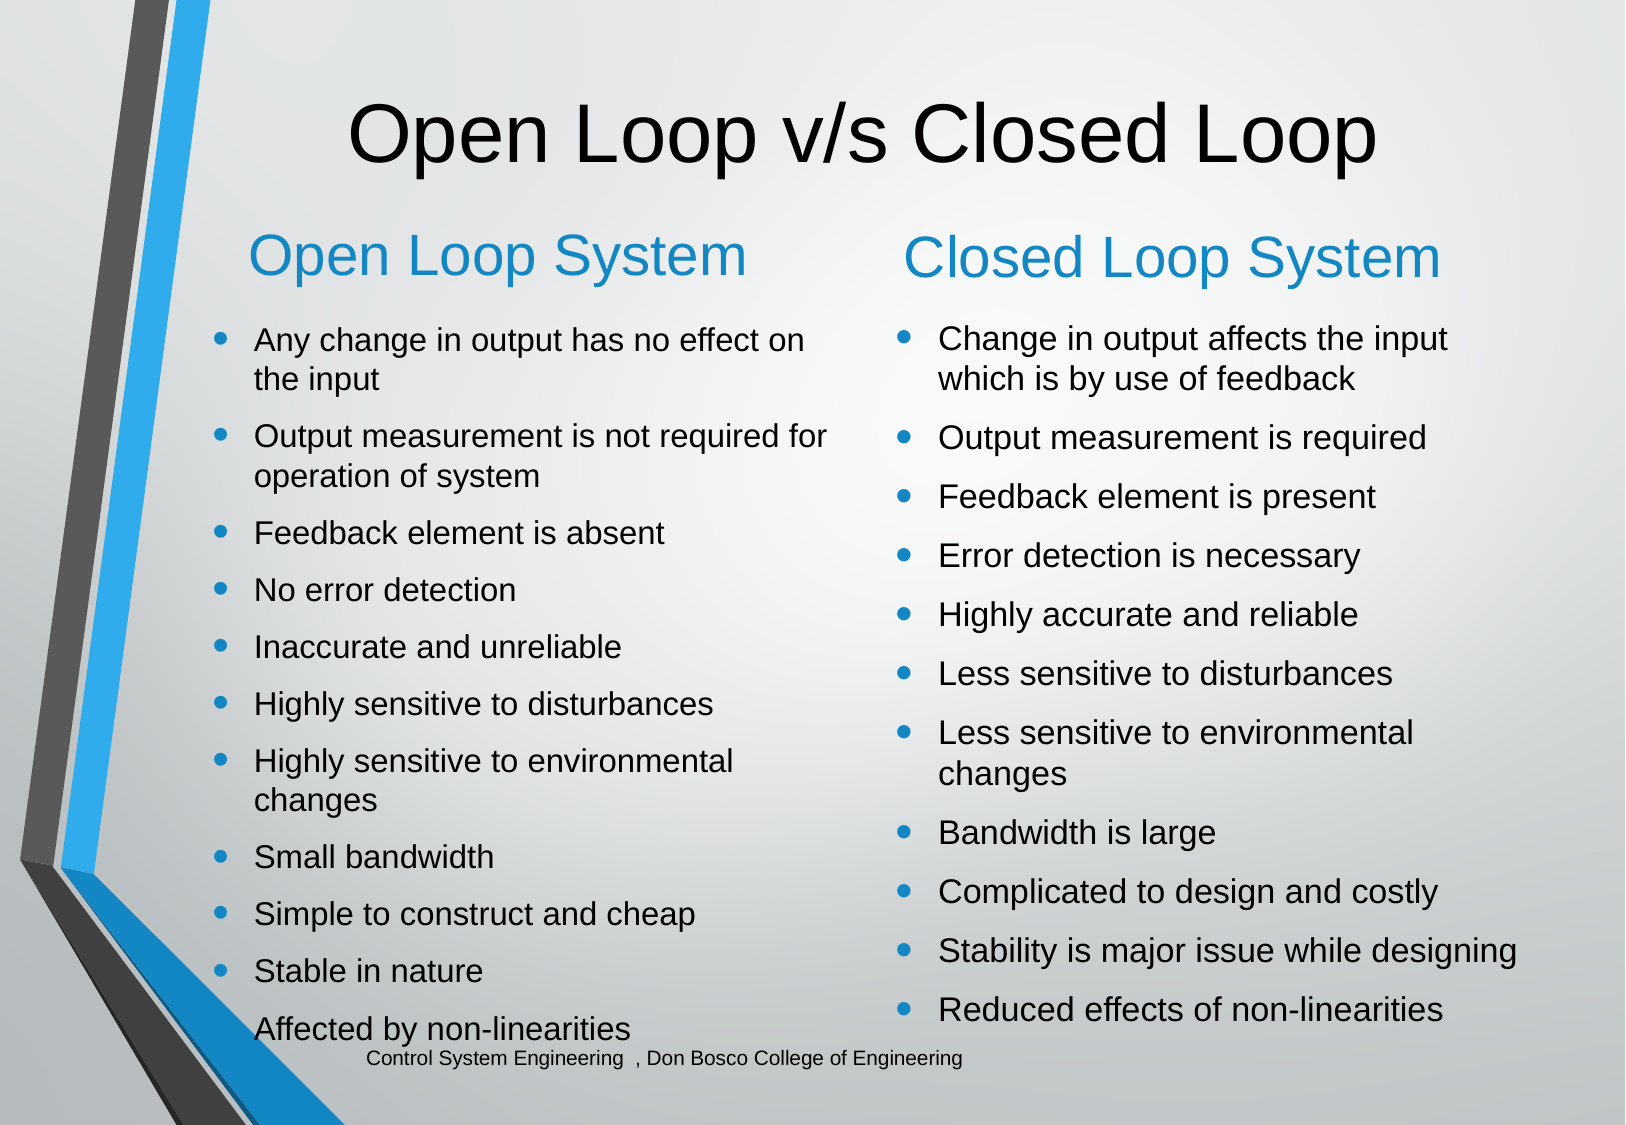

Open Loop v/s Closed Loop
Open Loop System
Closed Loop System
Change in output affects the input which is by use of feedback
Output measurement is required
Feedback element is present
Error detection is necessary
Highly accurate and reliable
Less sensitive to disturbances
Less sensitive to environmental changes
Bandwidth is large
Complicated to design and costly
Stability is major issue while designing
Reduced effects of non-linearities
Any change in output has no effect on the input
Output measurement is not required for operation of system
Feedback element is absent
No error detection
Inaccurate and unreliable
Highly sensitive to disturbances
Highly sensitive to environmental changes
Small bandwidth
Simple to construct and cheap
Stable in nature
Affected by non-linearities
Control System Engineering  , Don Bosco College of Engineering